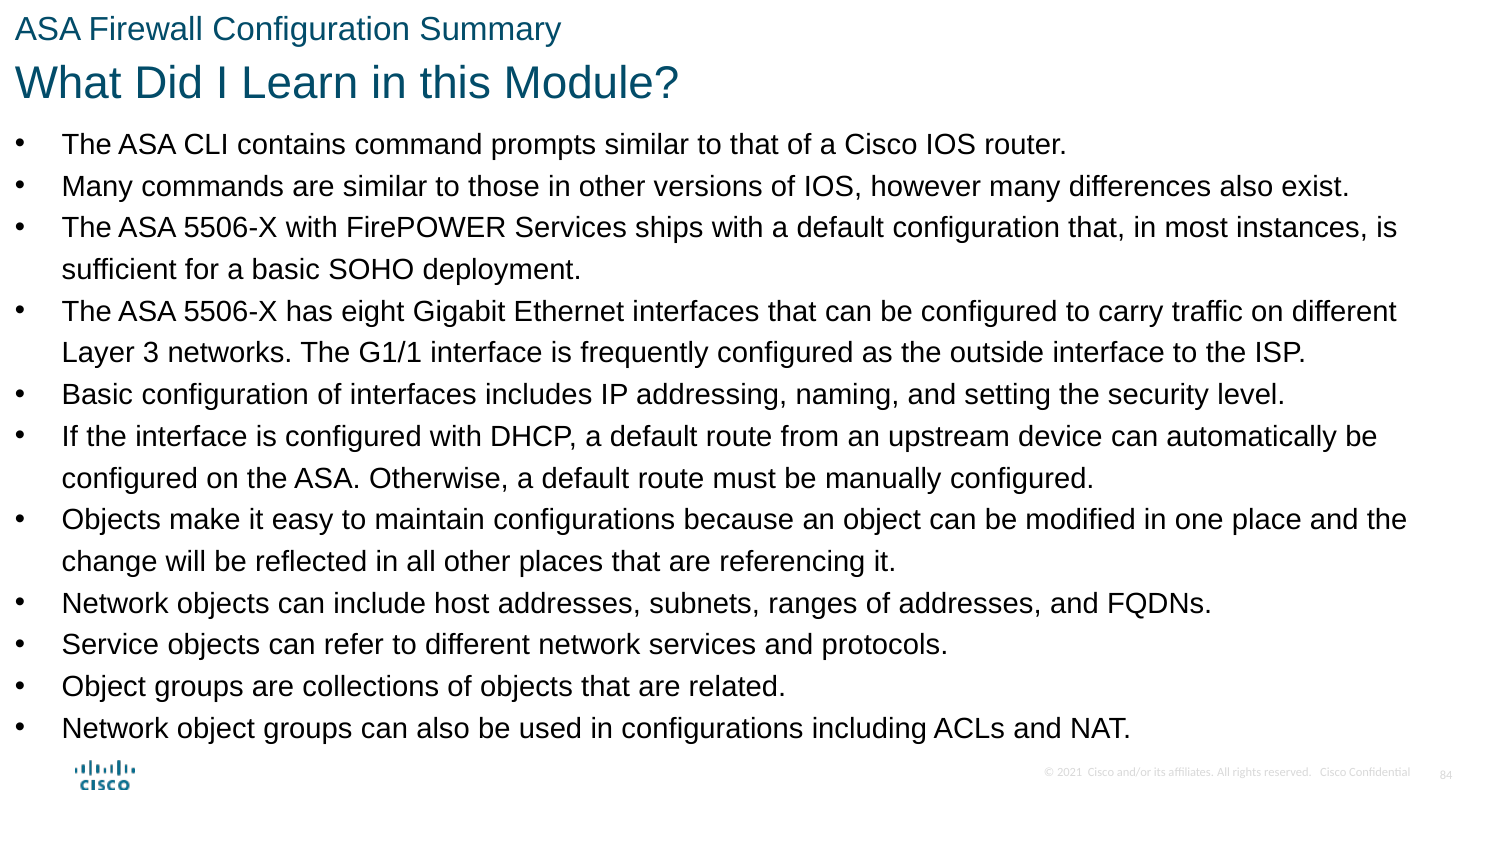

ASA Firewall Configuration Summary
What Did I Learn in this Module?
The ASA CLI contains command prompts similar to that of a Cisco IOS router.
Many commands are similar to those in other versions of IOS, however many differences also exist.
The ASA 5506-X with FirePOWER Services ships with a default configuration that, in most instances, is sufficient for a basic SOHO deployment.
The ASA 5506-X has eight Gigabit Ethernet interfaces that can be configured to carry traffic on different Layer 3 networks. The G1/1 interface is frequently configured as the outside interface to the ISP.
Basic configuration of interfaces includes IP addressing, naming, and setting the security level.
If the interface is configured with DHCP, a default route from an upstream device can automatically be configured on the ASA. Otherwise, a default route must be manually configured.
Objects make it easy to maintain configurations because an object can be modified in one place and the change will be reflected in all other places that are referencing it.
Network objects can include host addresses, subnets, ranges of addresses, and FQDNs.
Service objects can refer to different network services and protocols.
Object groups are collections of objects that are related.
Network object groups can also be used in configurations including ACLs and NAT.
84